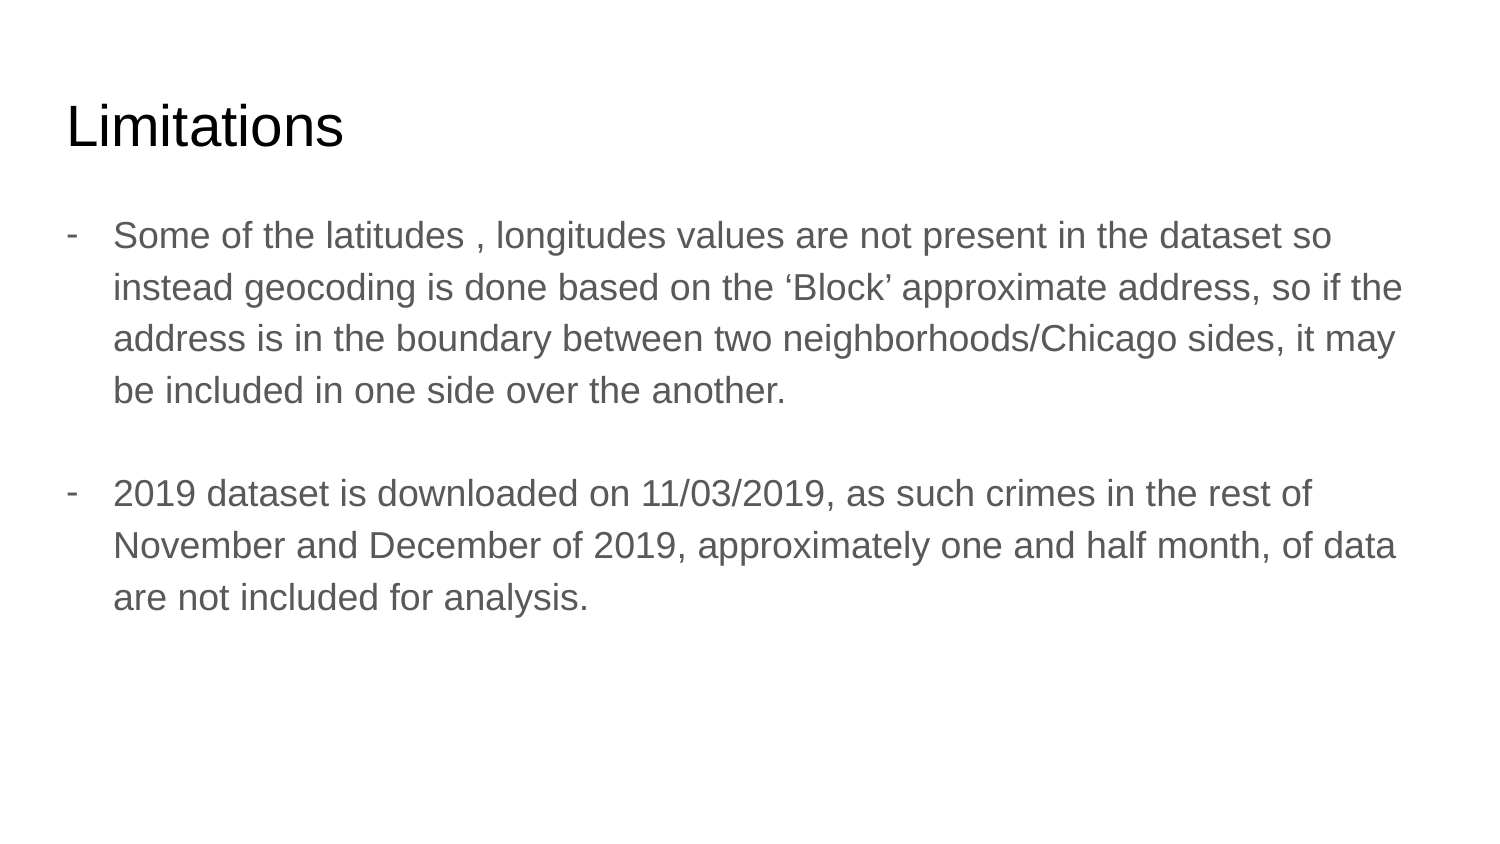

# Limitations
Some of the latitudes , longitudes values are not present in the dataset so instead geocoding is done based on the ‘Block’ approximate address, so if the address is in the boundary between two neighborhoods/Chicago sides, it may be included in one side over the another.

2019 dataset is downloaded on 11/03/2019, as such crimes in the rest of November and December of 2019, approximately one and half month, of data are not included for analysis.